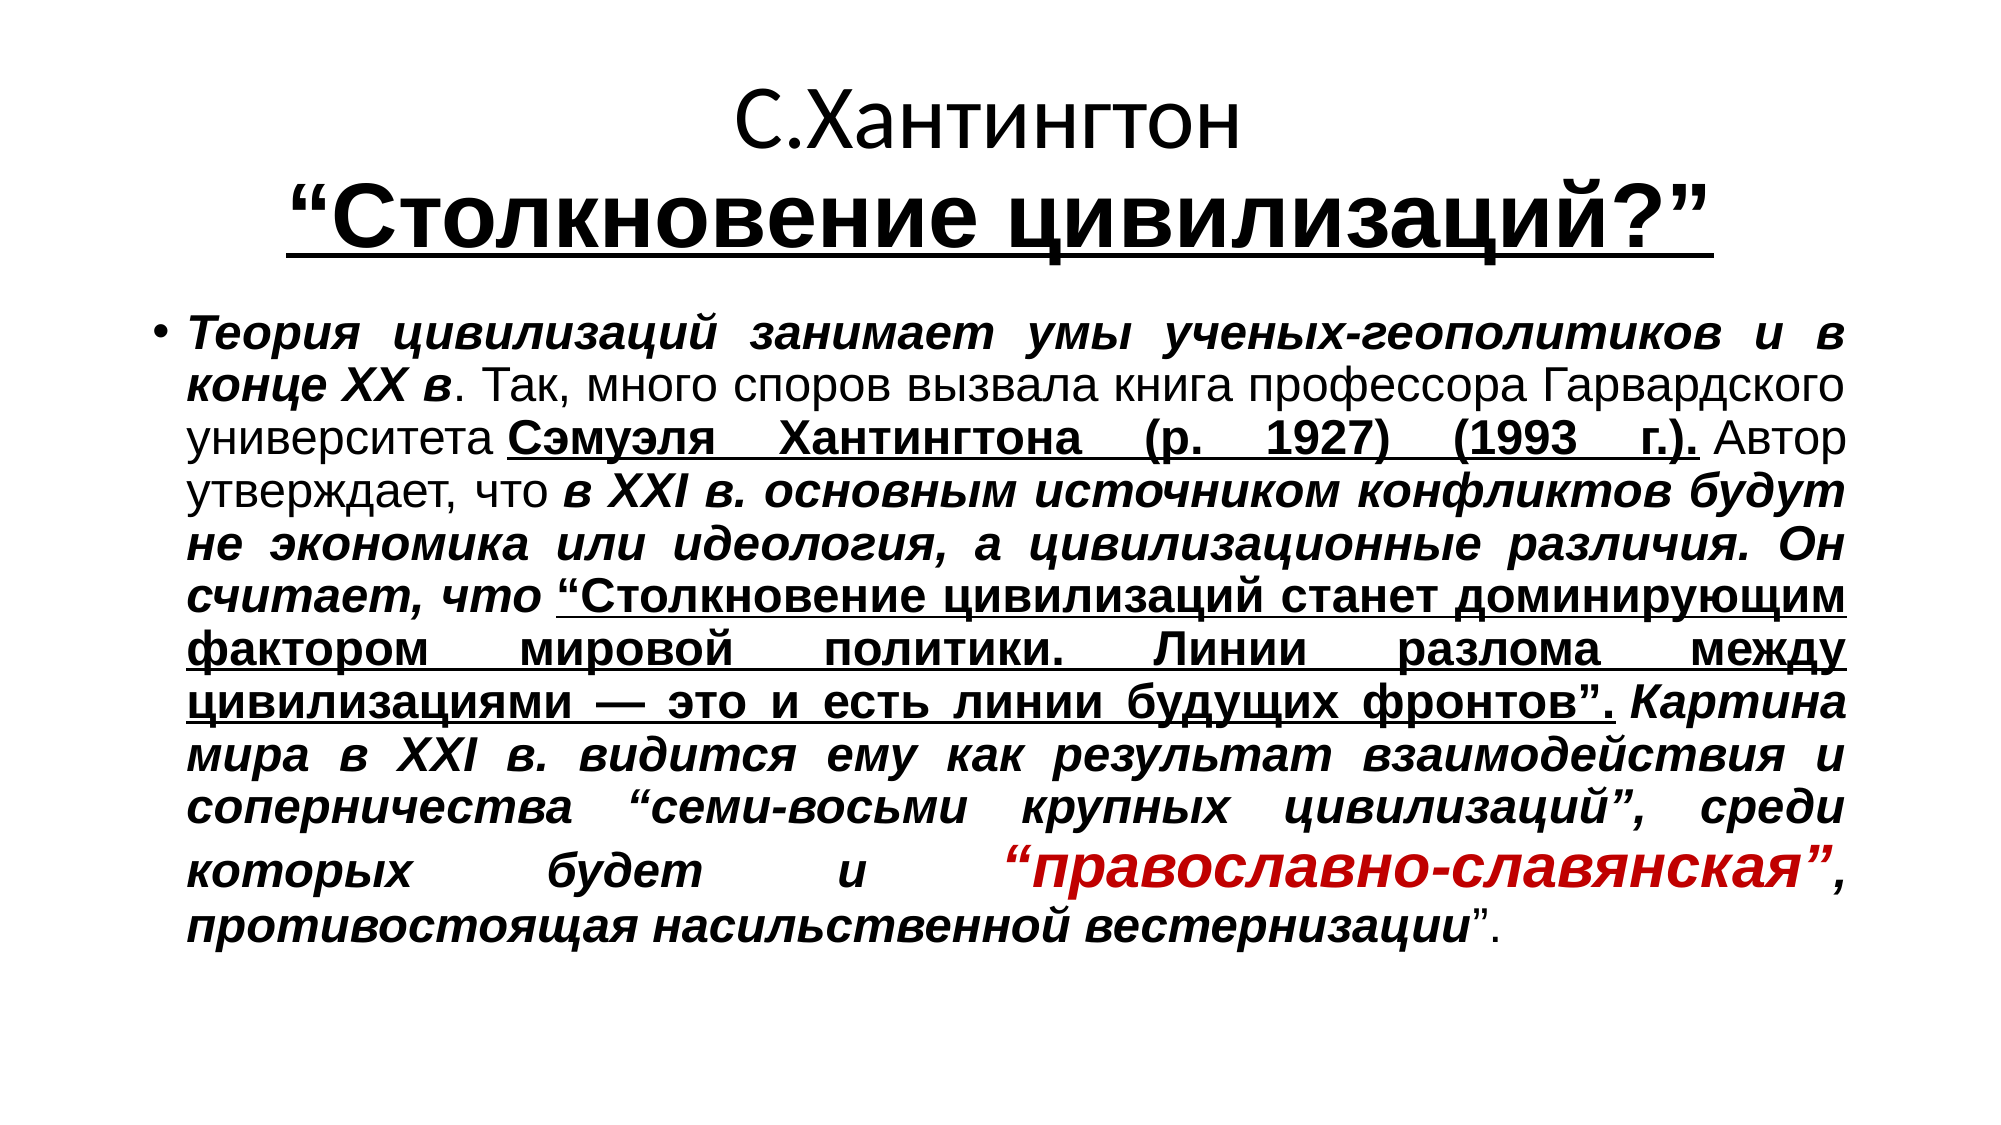

# С.Хантингтон “Столкновение цивилизаций?”
Теория цивилизаций занимает умы ученых-геополитиков и в конце XX в. Так, много споров вызвала книга профессора Гарвардского университета Сэмуэля Хантингтона (р. 1927) (1993 г.). Автор утверждает, что в XXI в. основным источником конфликтов будут не экономика или идеология, а цивилизационные различия. Он считает, что “Столкновение цивилизаций станет доминирующим фактором мировой политики. Линии разлома между цивилизациями — это и есть линии будущих фронтов”. Картина мира в XXI в. видится ему как результат взаимодействия и соперничества “семи-восьми крупных цивилизаций”, среди которых будет и “православно-славянская”, противостоящая насильственной вестернизации”.